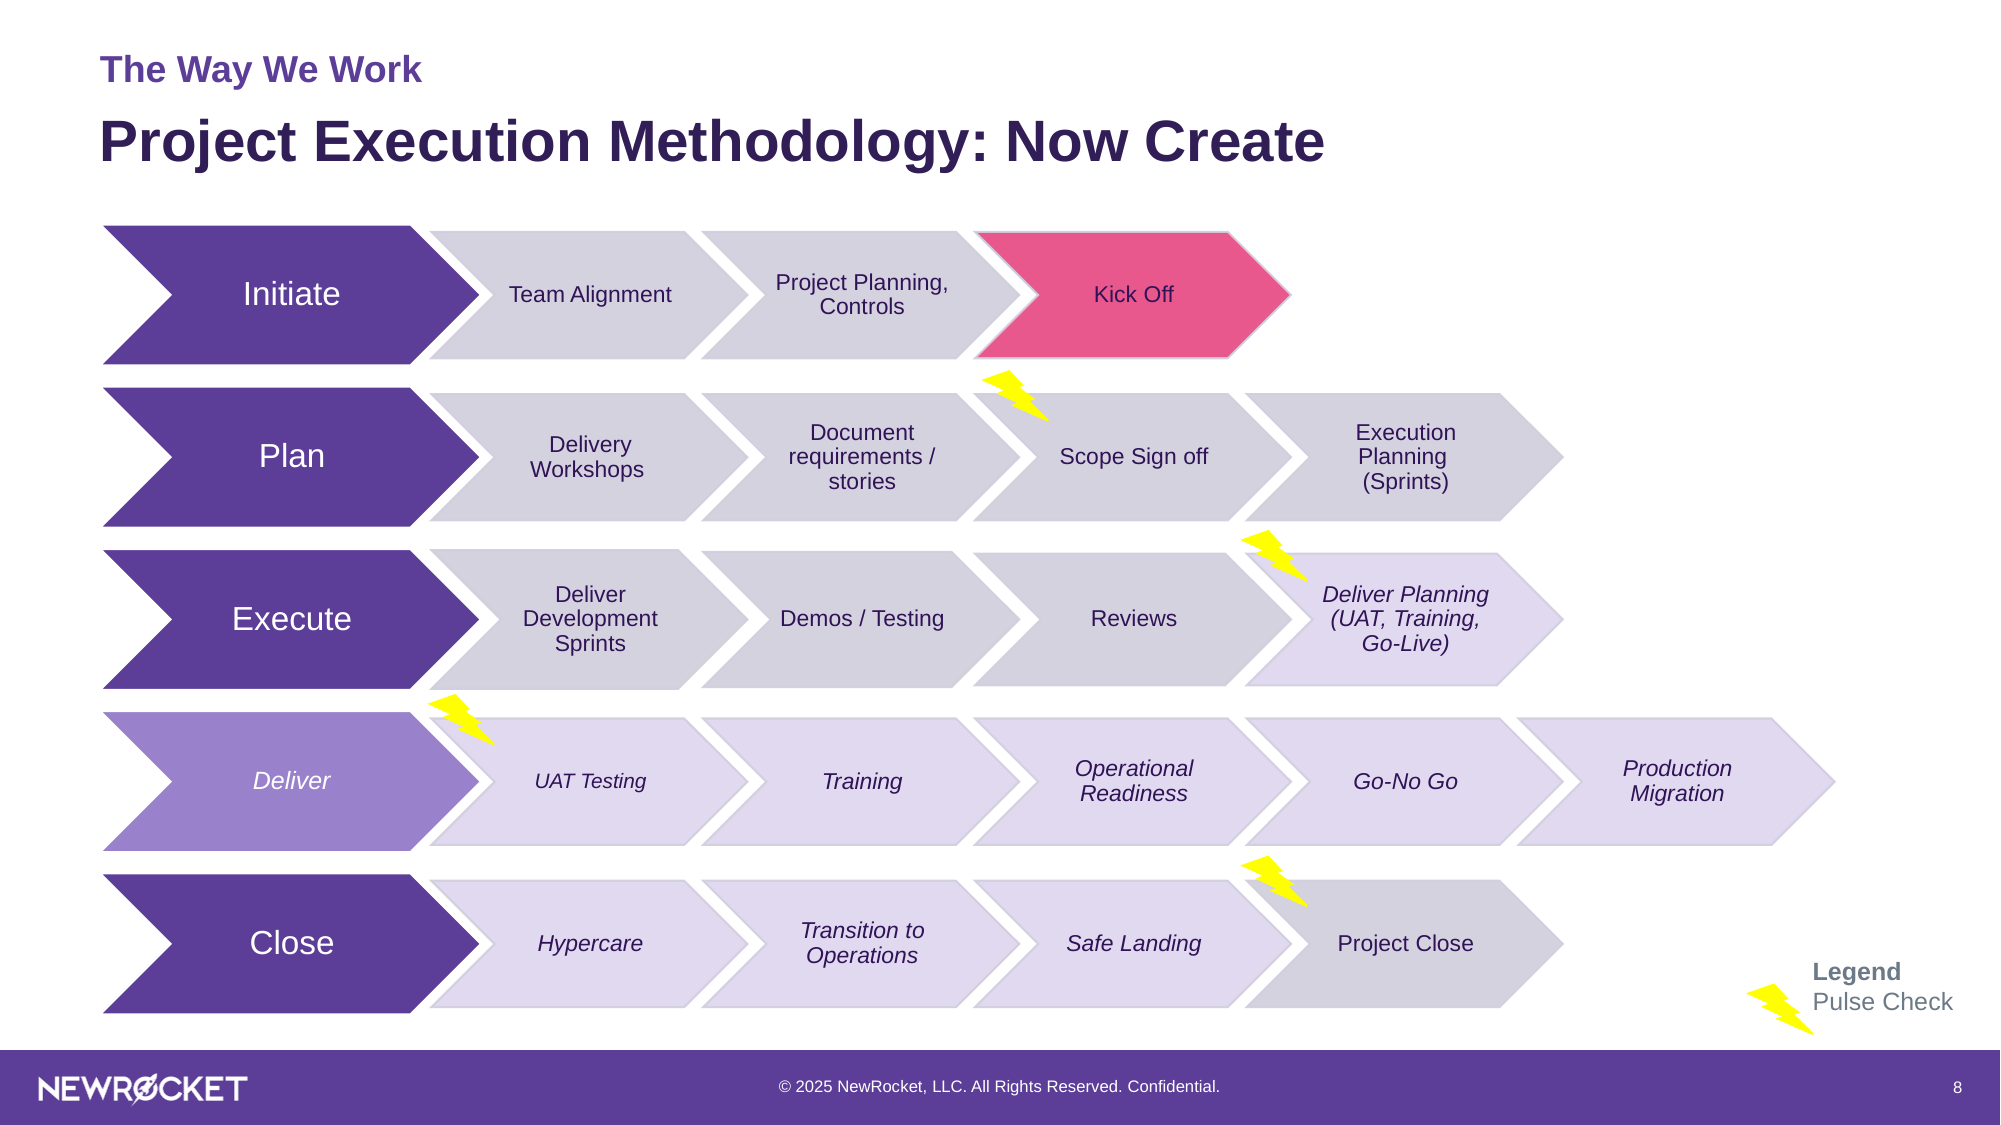

The Way We Work
# Project Execution Methodology: Now Create
Initiate
Team Alignment
Project Planning, Controls
Kick Off
Plan
Delivery Workshops
Document requirements / stories
Scope Sign off
Execution Planning  (Sprints)
Execute
Deliver Development Sprints
Demos / Testing
Reviews
Deliver Planning (UAT, Training, Go-Live)
Deliver
UAT Testing
Training
Operational Readiness
Go-No Go
Production Migration
Close
Hypercare
Transition to Operations
Safe Landing
Project Close

Legend
Pulse Check